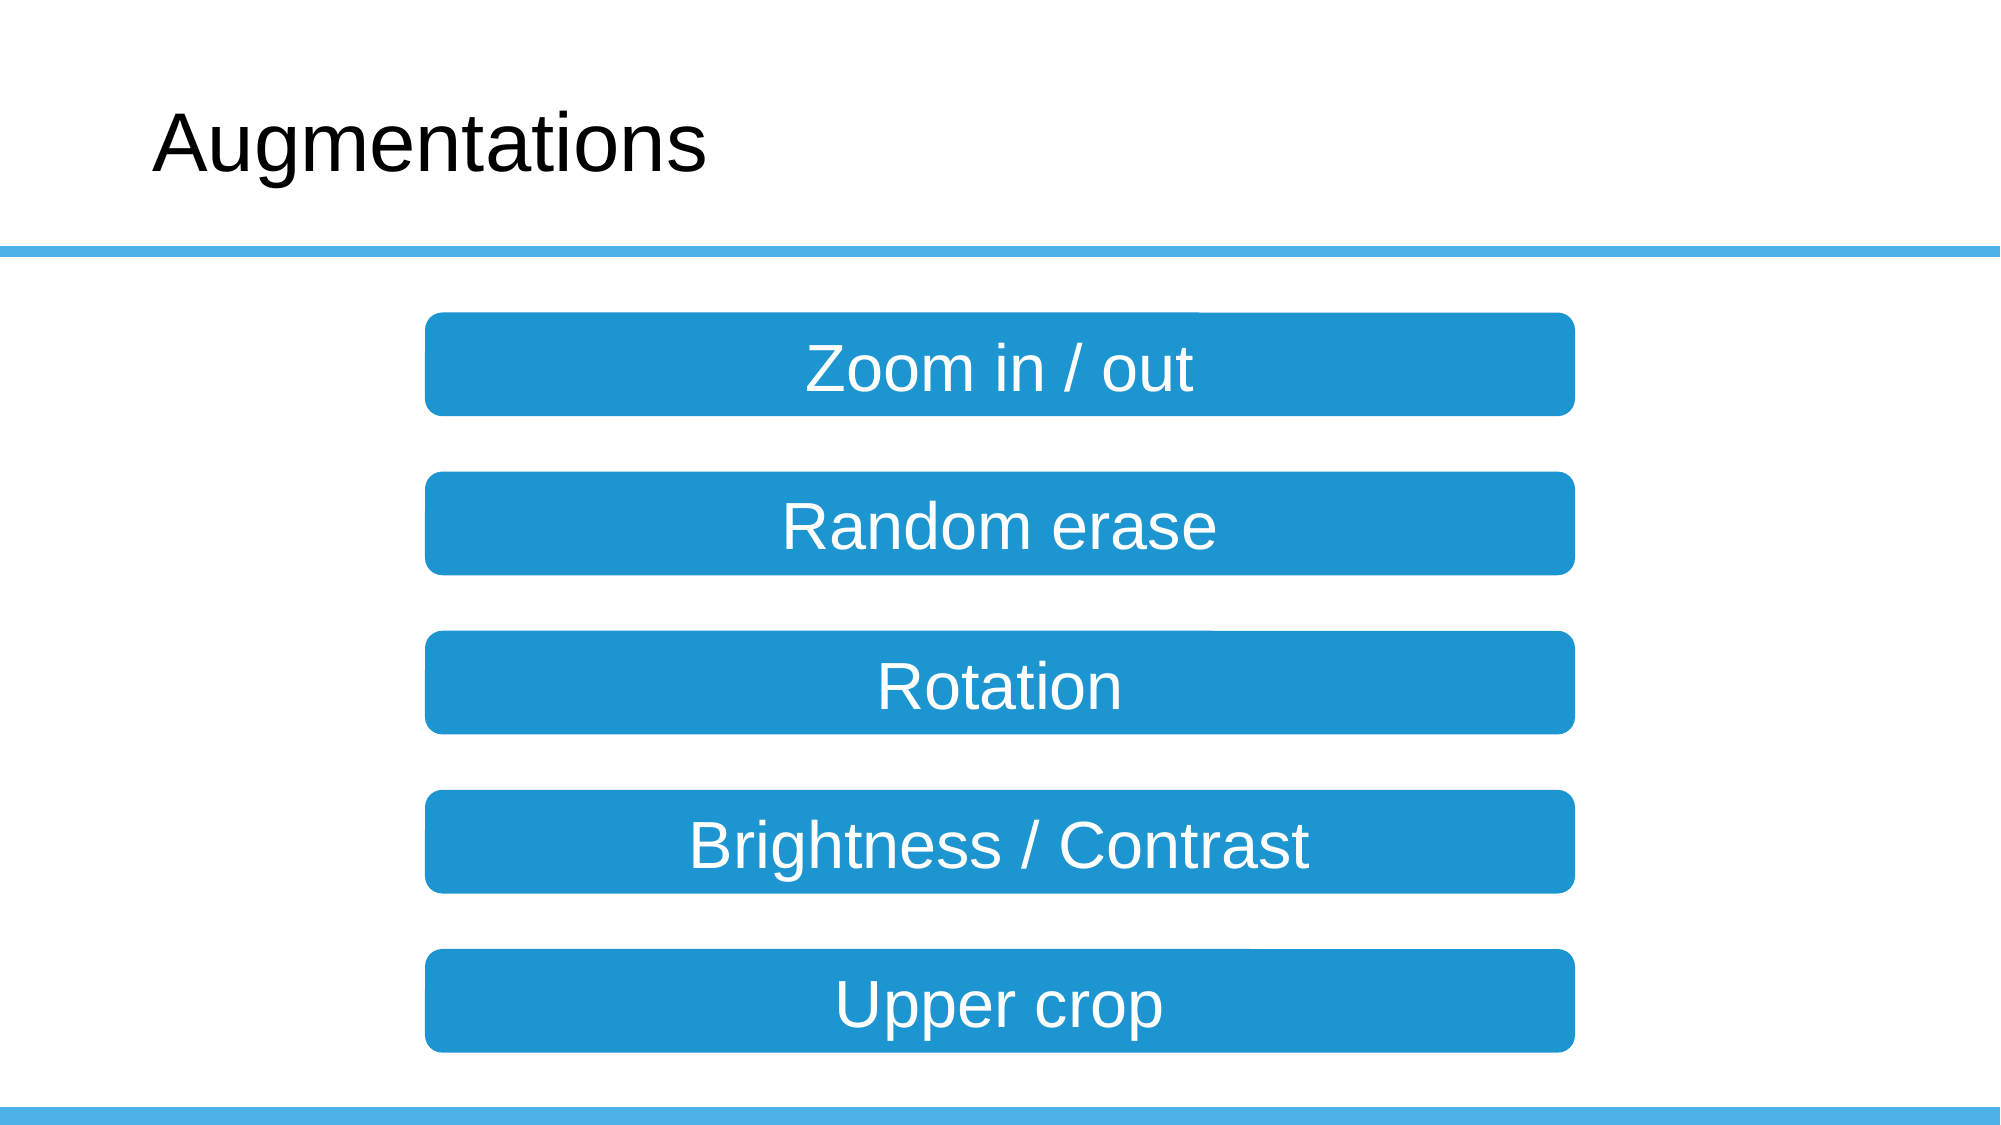

# Augmentations
Zoom in / out
Random erase
Rotation
Brightness / Contrast
Upper crop